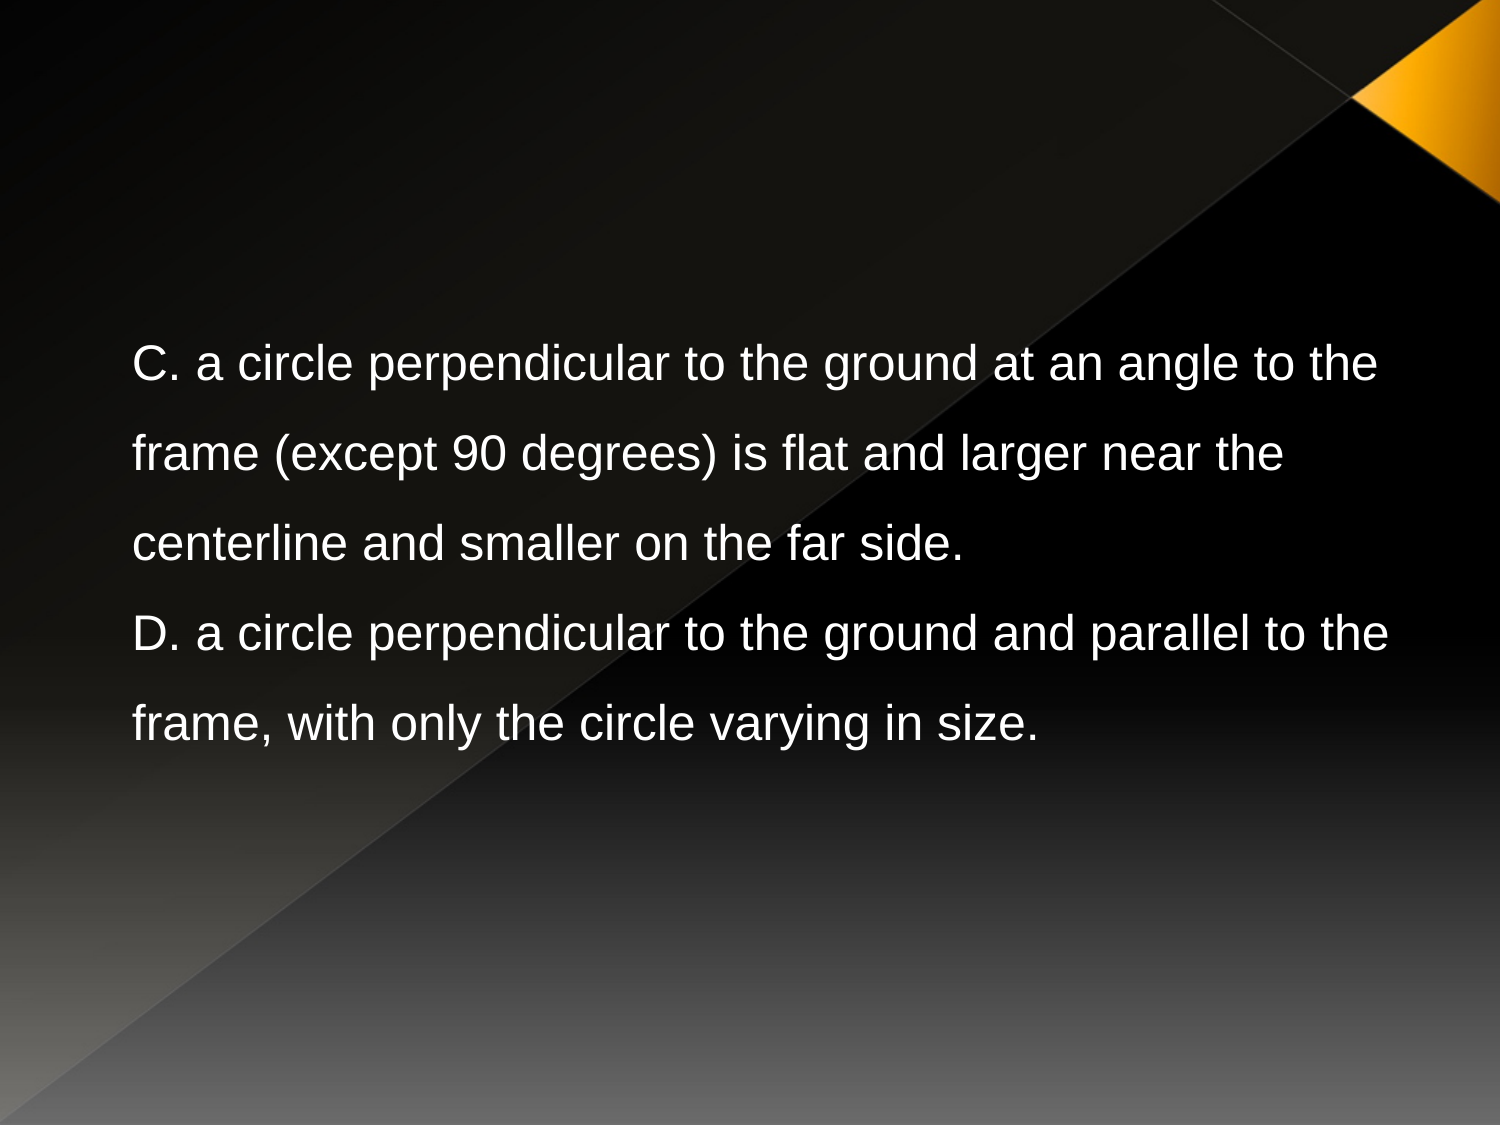

C. a circle perpendicular to the ground at an angle to the frame (except 90 degrees) is flat and larger near the centerline and smaller on the far side.
D. a circle perpendicular to the ground and parallel to the frame, with only the circle varying in size.